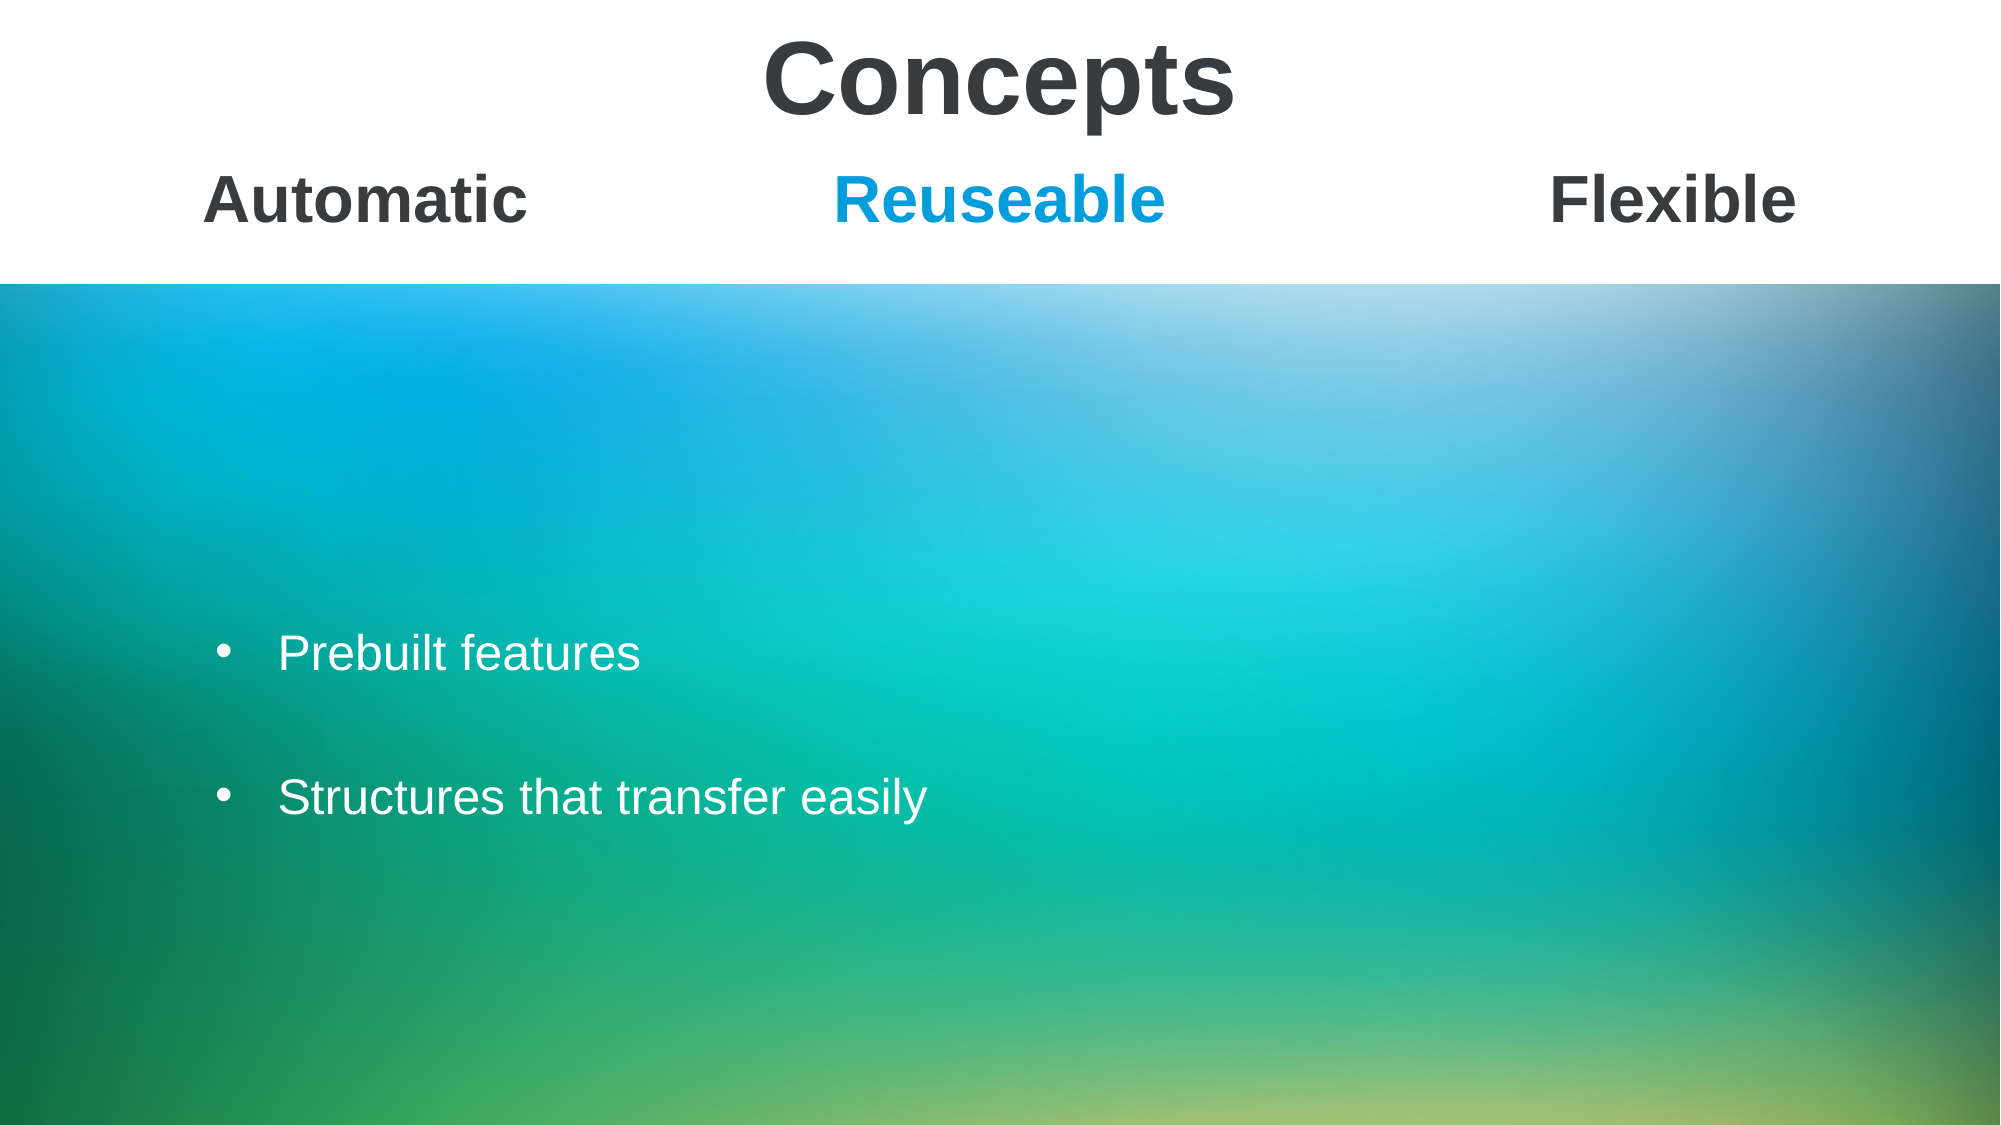

Concepts
# Flexible
Automatic
Reuseable
Prebuilt features

Structures that transfer easily